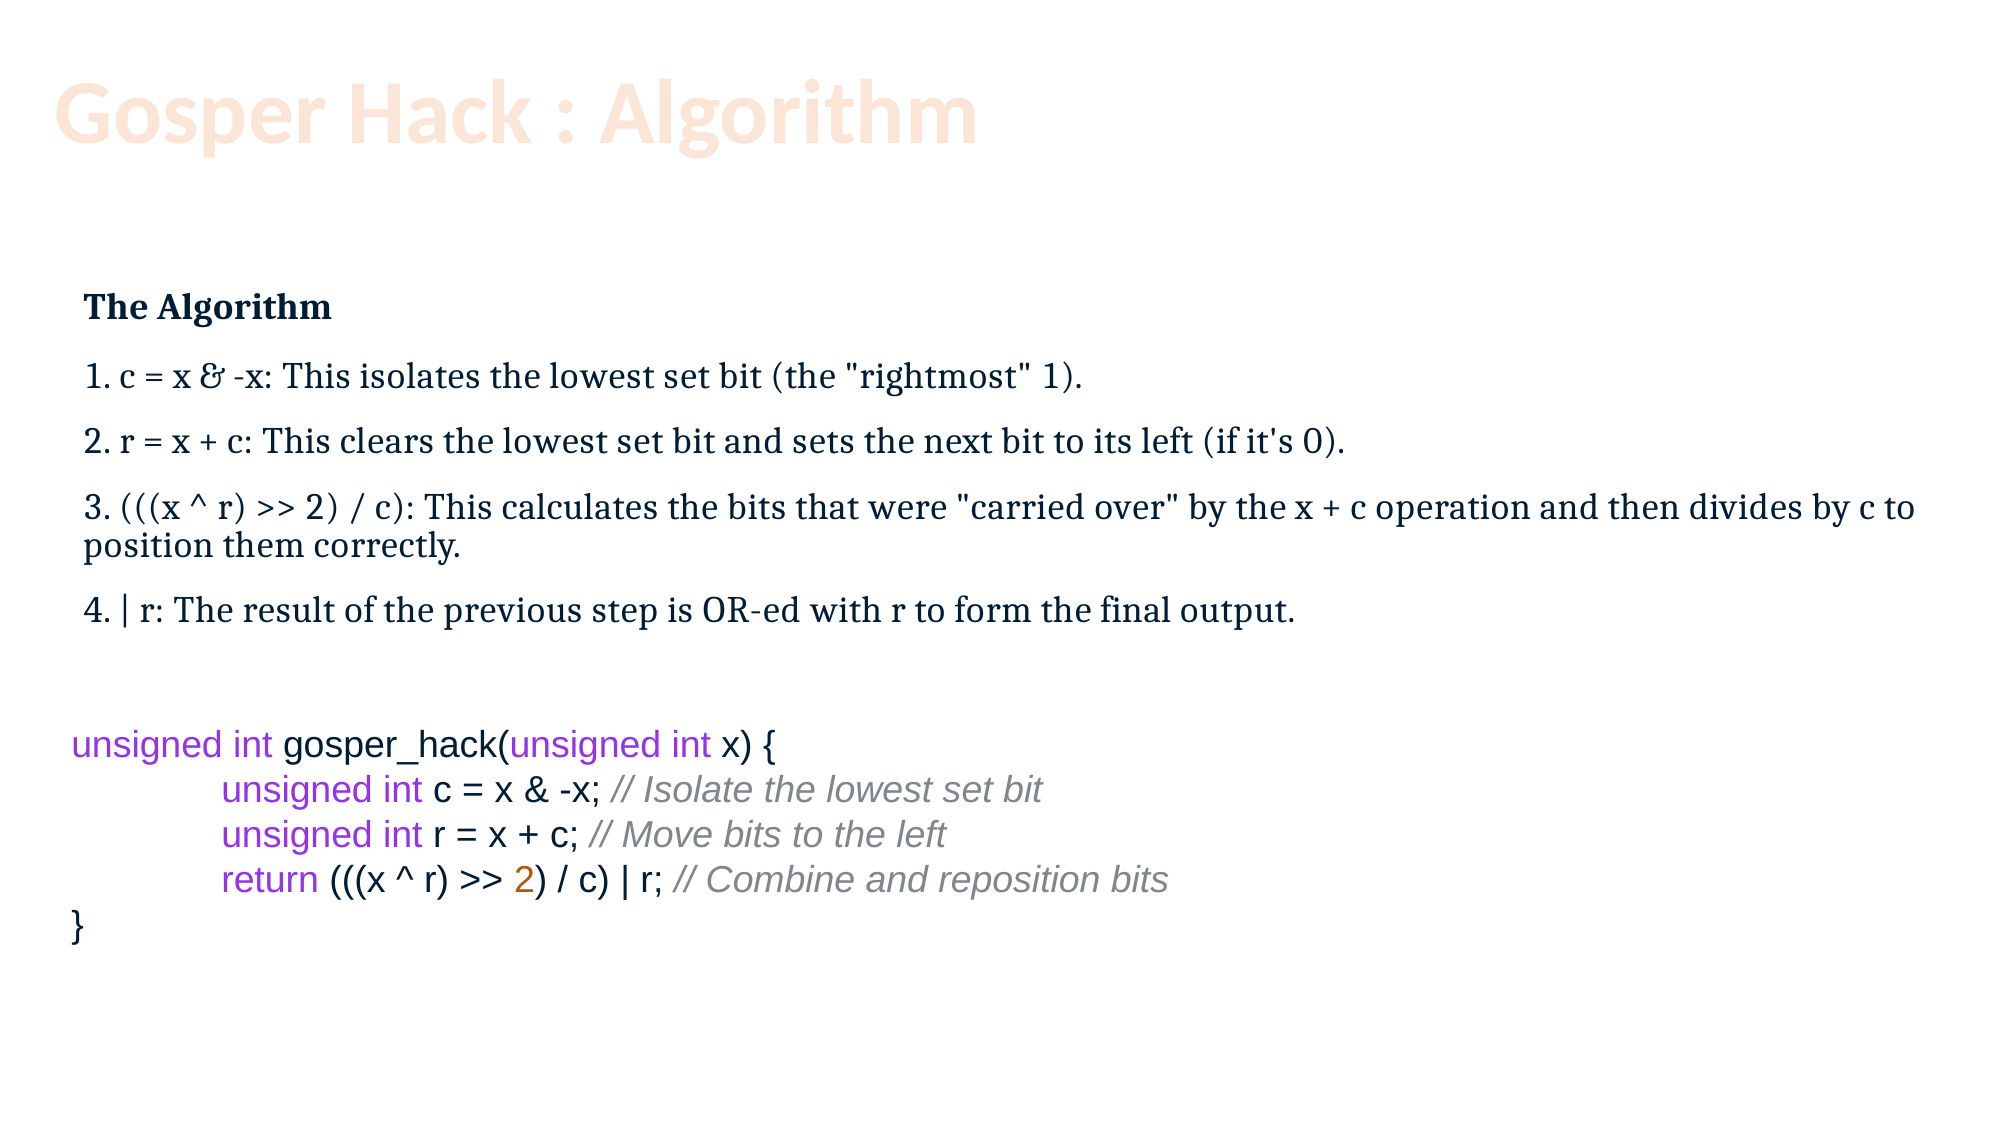

Gosper Hack : Algorithm
The Algorithm
 c = x & -x: This isolates the lowest set bit (the "rightmost" 1).
 r = x + c: This clears the lowest set bit and sets the next bit to its left (if it's 0).
 (((x ^ r) >> 2) / c): This calculates the bits that were "carried over" by the x + c operation and then divides by c to position them correctly.
 | r: The result of the previous step is OR-ed with r to form the final output.
unsigned int gosper_hack(unsigned int x) {
	unsigned int c = x & -x; // Isolate the lowest set bit
	unsigned int r = x + c; // Move bits to the left
	return (((x ^ r) >> 2) / c) | r; // Combine and reposition bits
}